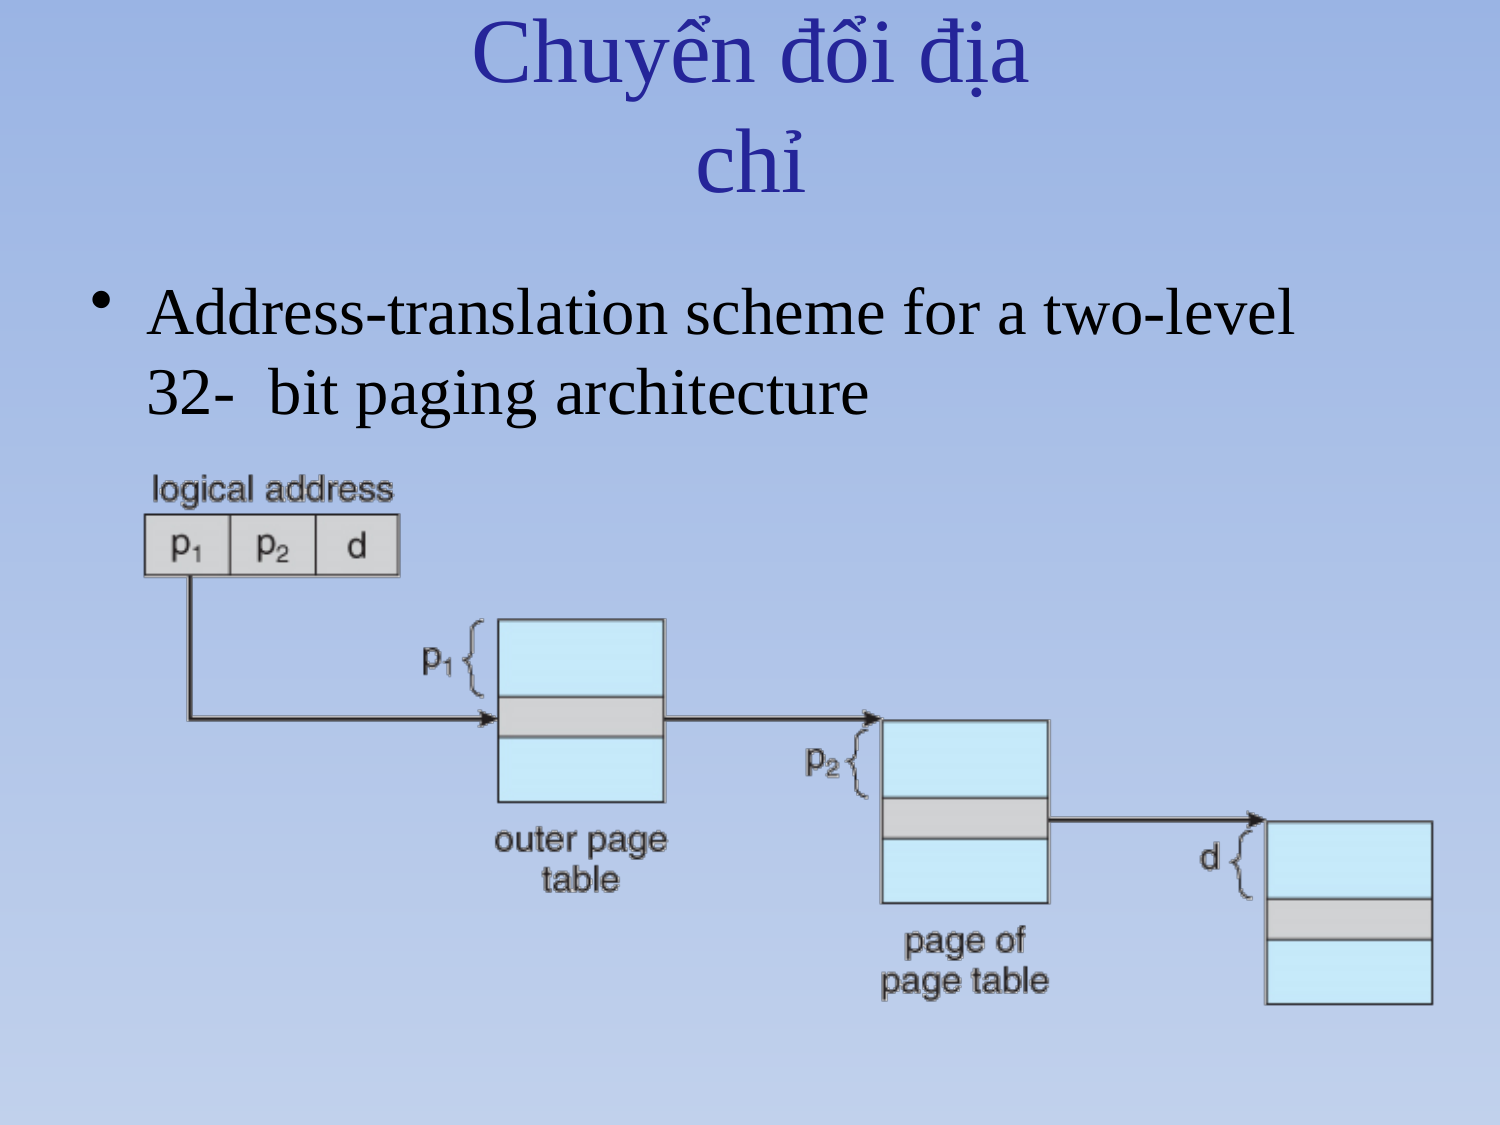

# Chuyển đổi địa chỉ
Address-translation scheme for a two-level 32-  bit paging architecture